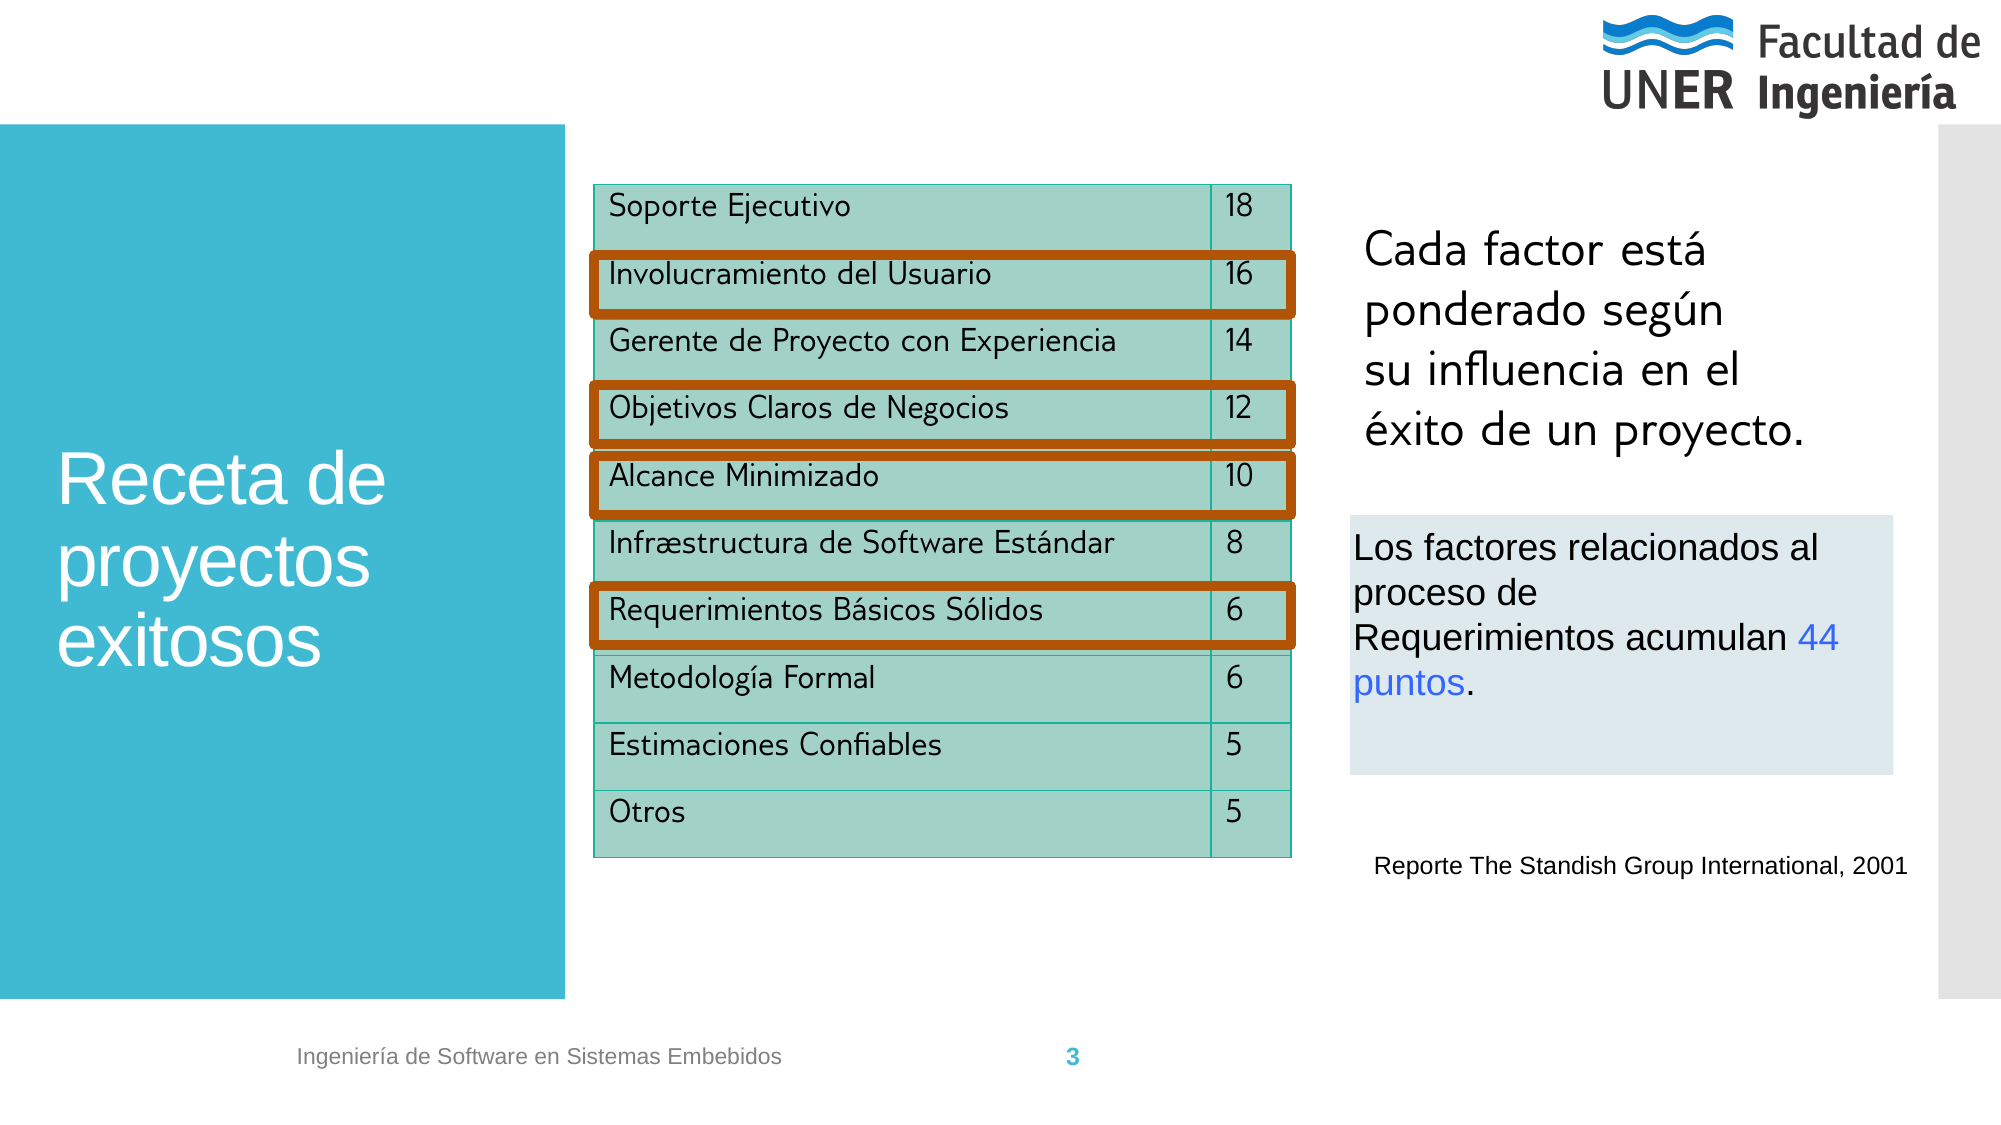

# Receta de proyectos exitosos
| Soporte Ejecutivo | 18 |
| --- | --- |
| Involucramiento del Usuario | 16 |
| Gerente de Proyecto con Experiencia | 14 |
| Objetivos Claros de Negocios | 12 |
| Alcance Minimizado | 10 |
| Infraestructura de Software Estándar | 8 |
| Requerimientos Básicos Sólidos | 6 |
| Metodología Formal | 6 |
| Estimaciones Confiables | 5 |
| Otros | 5 |
Cada factor está ponderado según
su influencia en el éxito de un proyecto.

Los factores relacionados al proceso de
Requerimientos acumulan 44 puntos.

Reporte The Standish Group International, 2001
3
Ingeniería de Software en Sistemas Embebidos